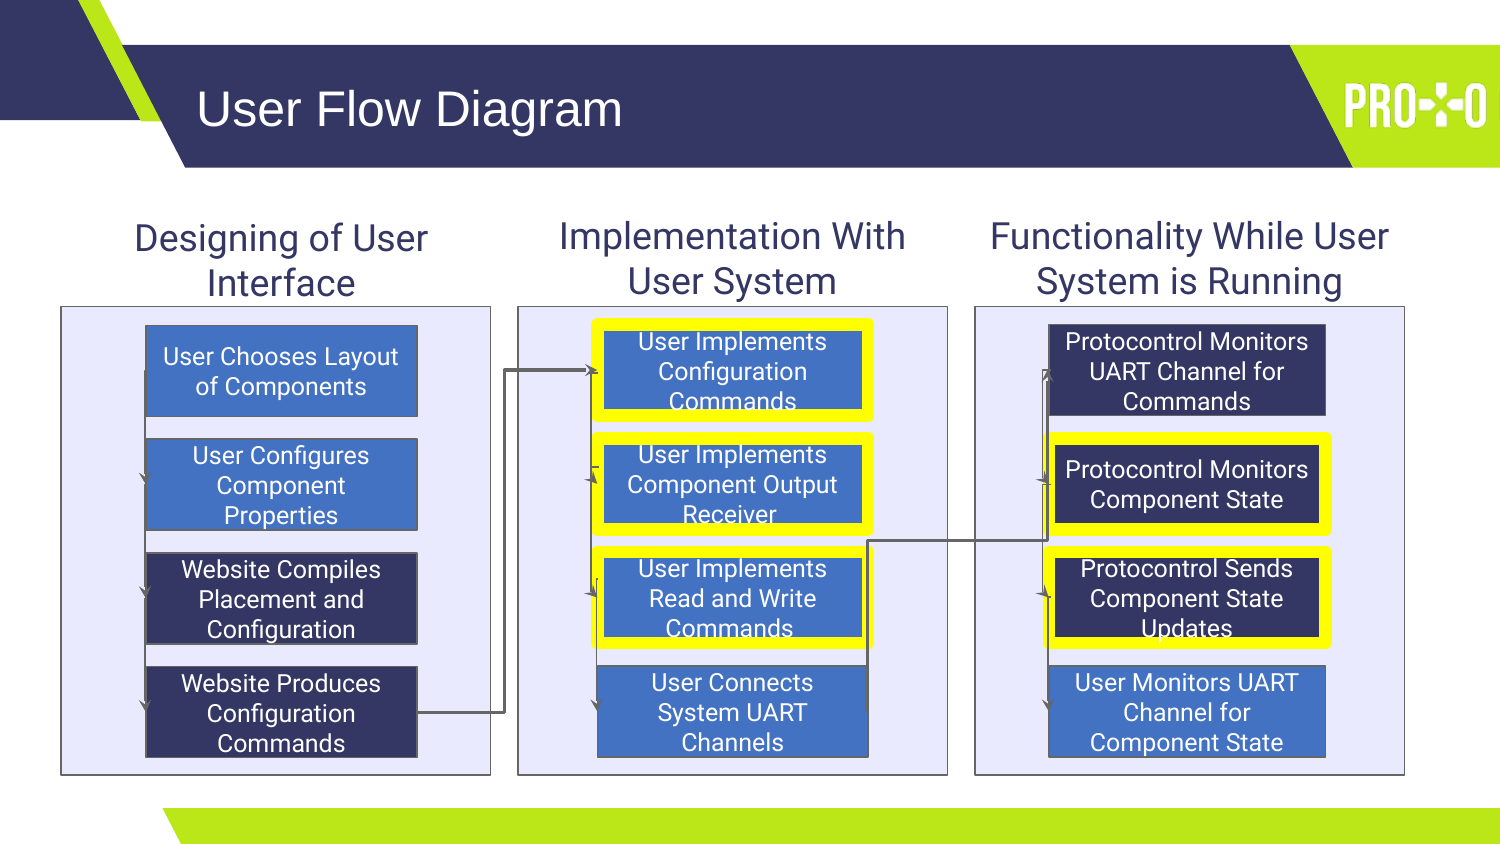

# User Flow Diagram
Implementation With User System
Functionality While User System is Running
Designing of User Interface

User Implements Configuration Commands
Protocontrol Monitors UART Channel for Commands
User Chooses Layout of Components
User Implements Component Output Receiver
Protocontrol Monitors Component State
User Configures Component Properties
User Implements Read and Write Commands
Protocontrol Sends Component State Updates
Website Compiles Placement and Configuration
User Connects System UART Channels
User Monitors UART Channel for Component State
Website Produces Configuration Commands